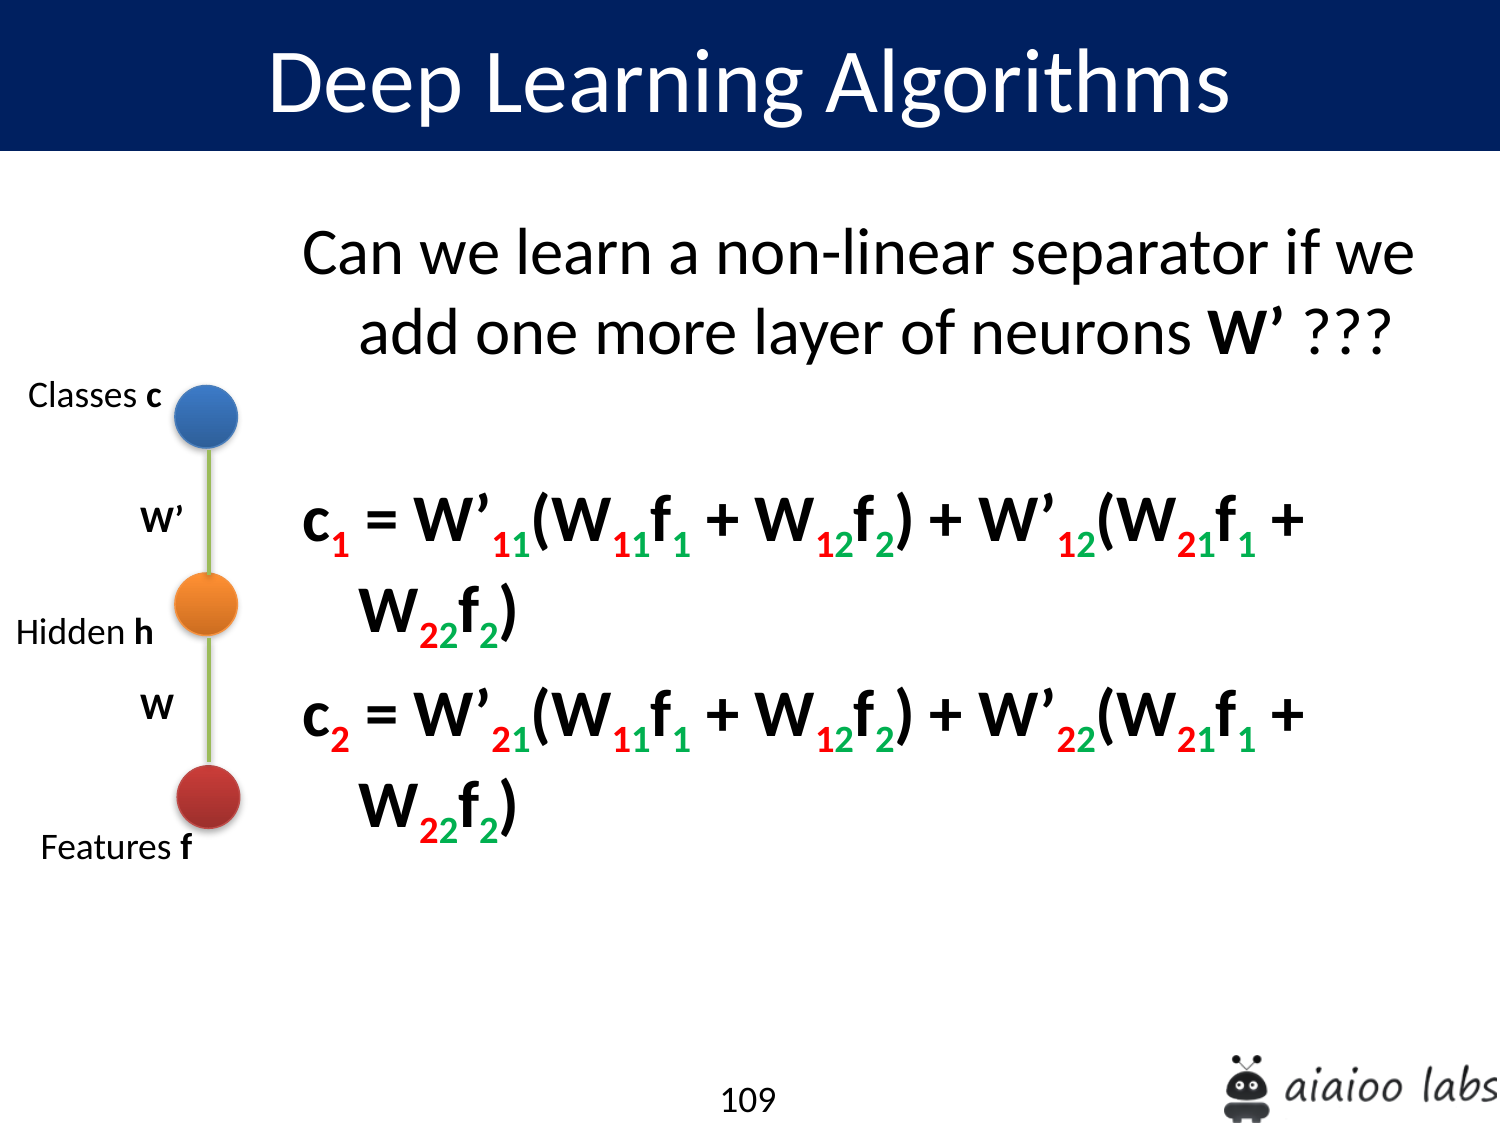

Deep Learning Algorithms
Can we learn a non-linear separator if we add one more layer of neurons W’ ???

c1 = W’11(W11f1 + W12f2) + W’12(W21f1 + W22f2)
c2 = W’21(W11f1 + W12f2) + W’22(W21f1 + W22f2)

Classes c

W’

Hidden h
W

Features f